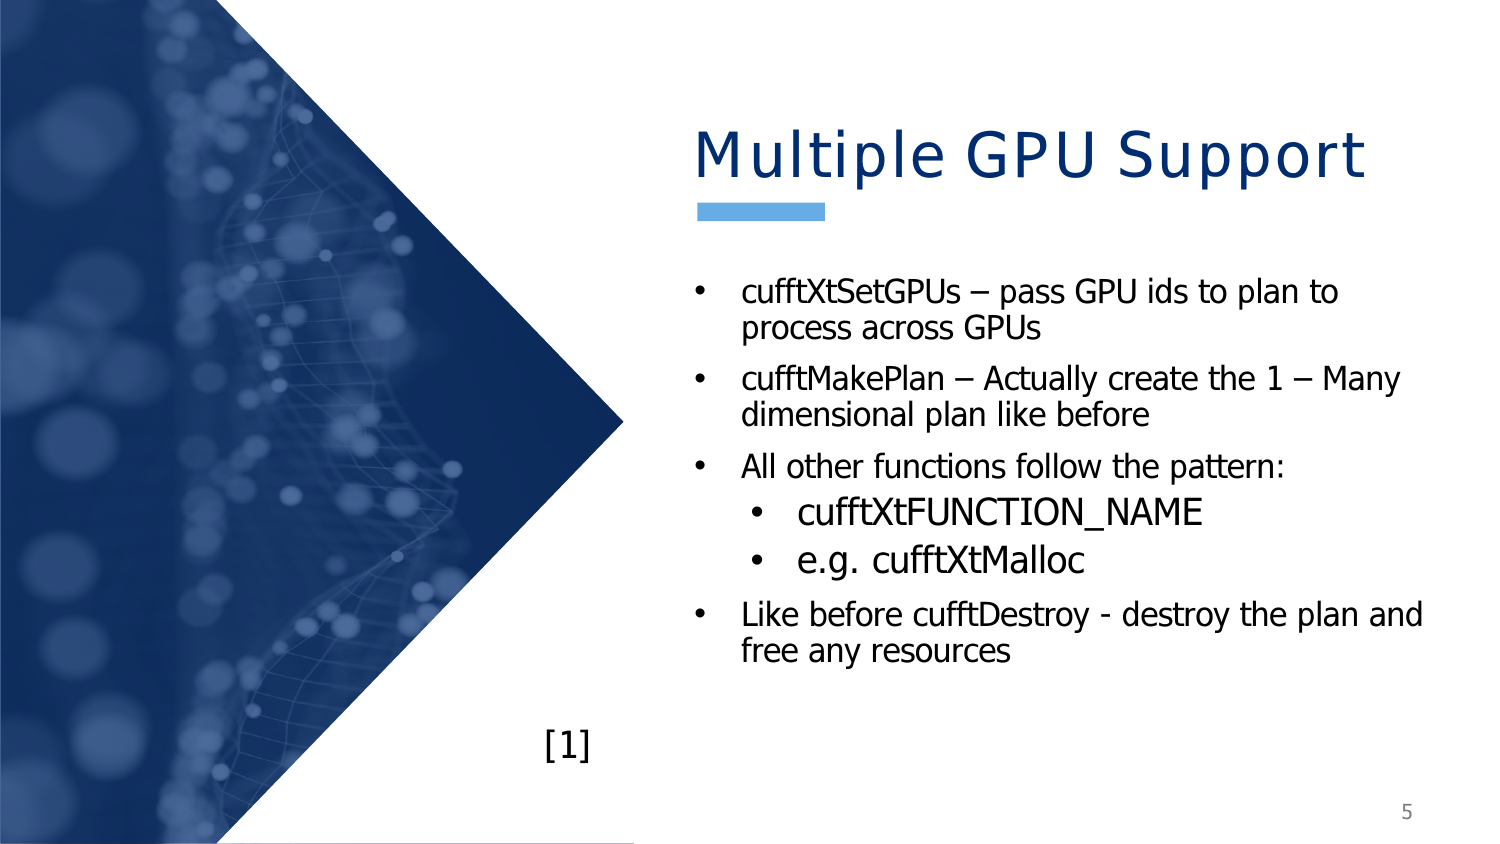

Multiple GPU Support
cufftXtSetGPUs – pass GPU ids to plan to process across GPUs
cufftMakePlan – Actually create the 1 – Many dimensional plan like before
All other functions follow the pattern:
cufftXtFUNCTION_NAME
e.g. cufftXtMalloc
Like before cufftDestroy - destroy the plan and free any resources
[1]